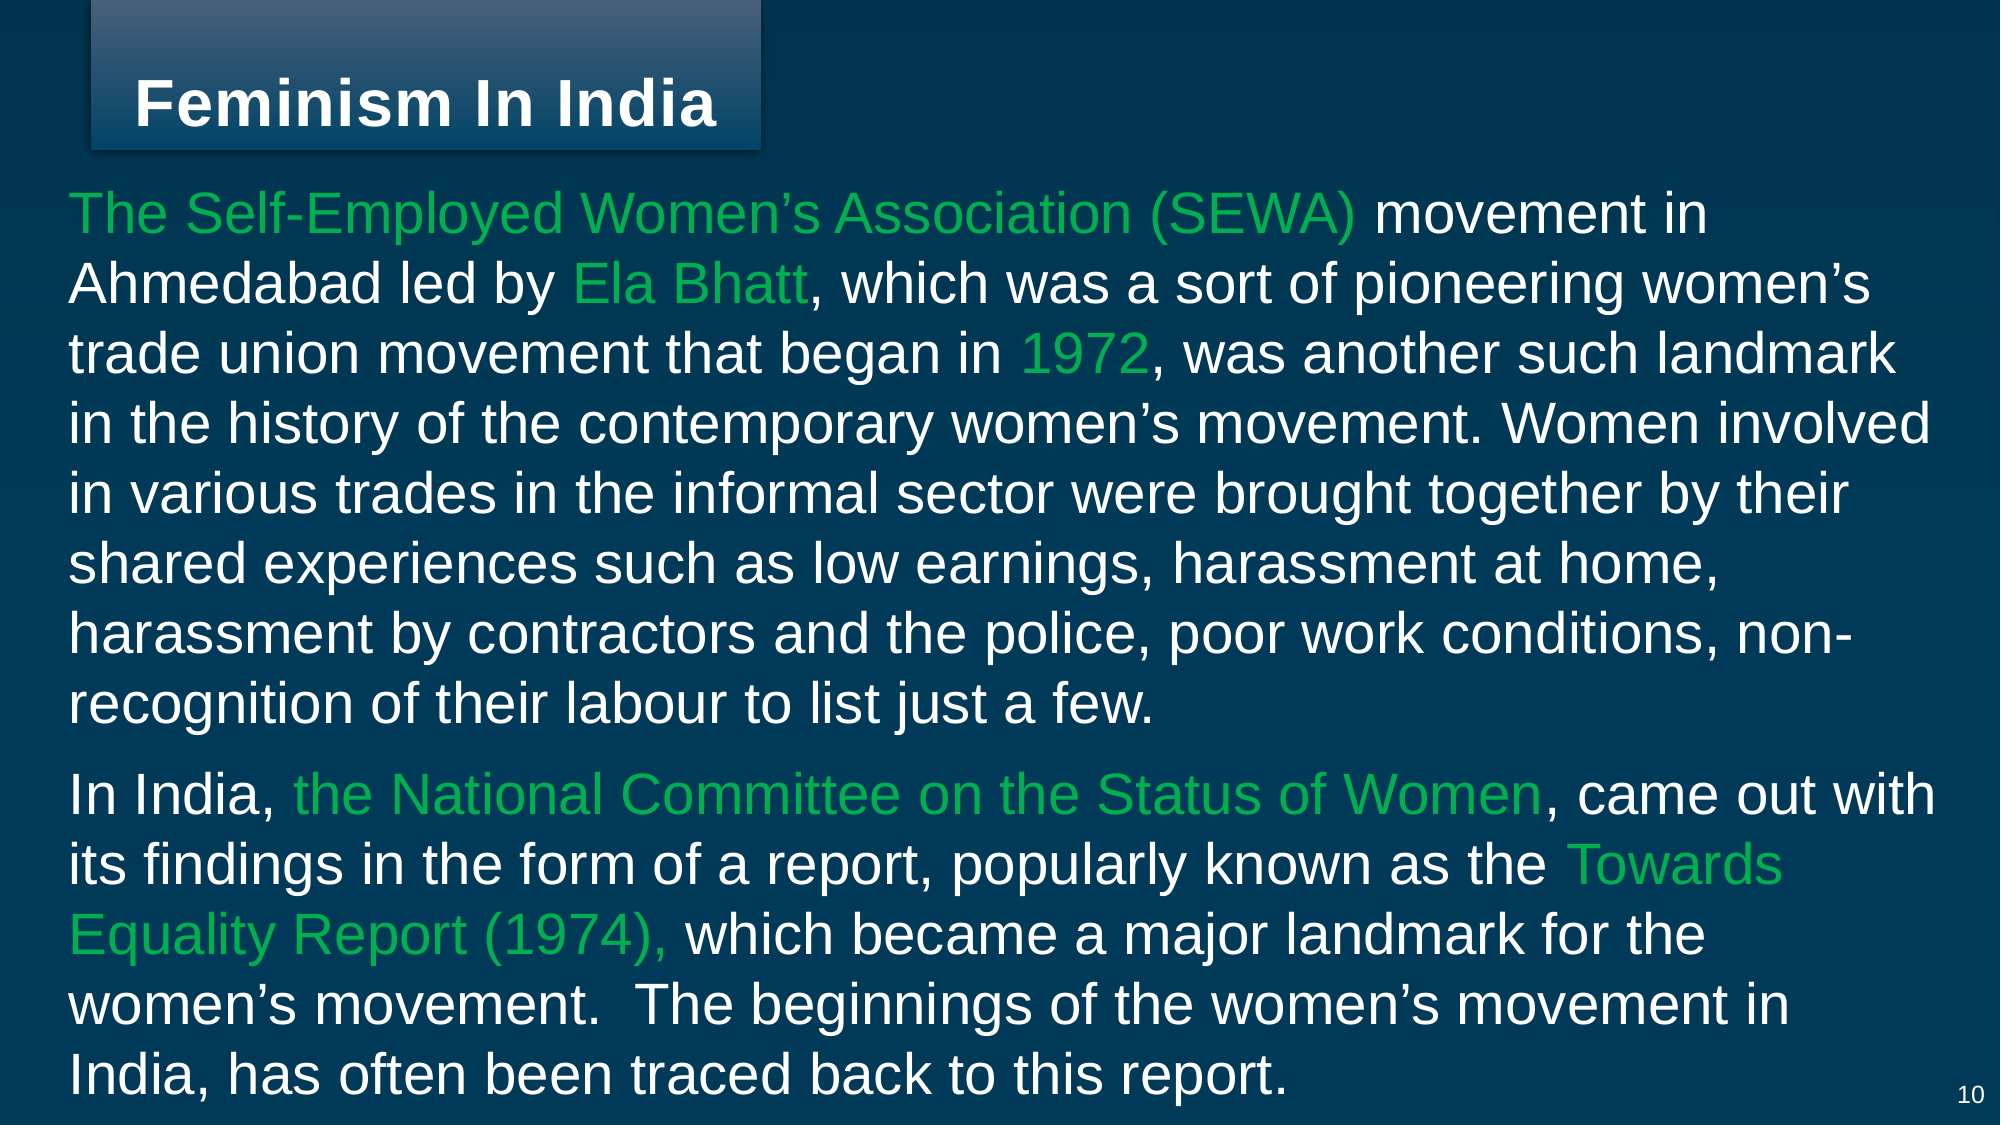

# Feminism In India
The Self-Employed Women’s Association (SEWA) movement in Ahmedabad led by Ela Bhatt, which was a sort of pioneering women’s trade union movement that began in 1972, was another such landmark in the history of the contemporary women’s movement. Women involved in various trades in the informal sector were brought together by their shared experiences such as low earnings, harassment at home, harassment by contractors and the police, poor work conditions, non-recognition of their labour to list just a few.
In India, the National Committee on the Status of Women, came out with its findings in the form of a report, popularly known as the Towards Equality Report (1974), which became a major landmark for the women’s movement.  The beginnings of the women’s movement in India, has often been traced back to this report.
10